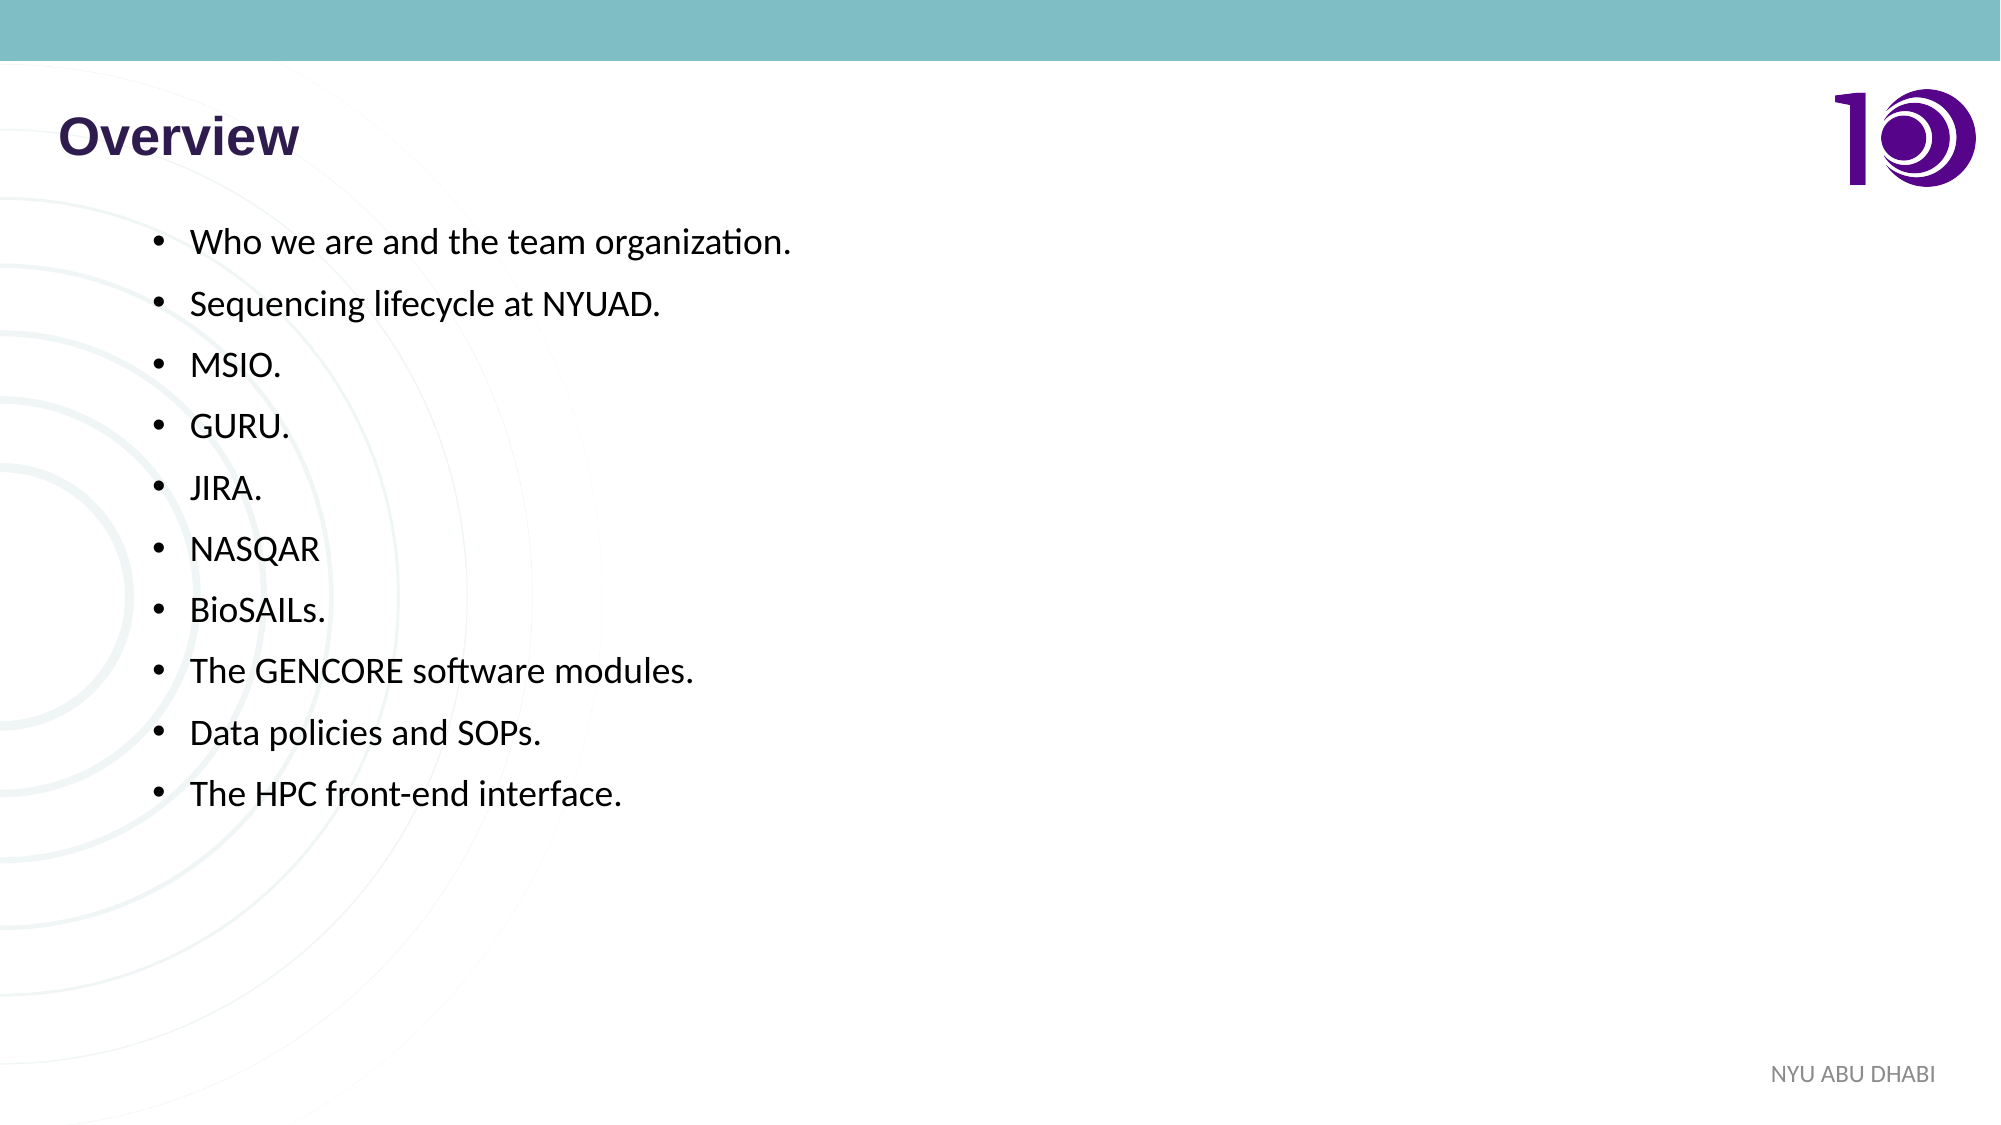

Overview
Who we are and the team organization.
Sequencing lifecycle at NYUAD.
MSIO.
GURU.
JIRA.
NASQAR
BioSAILs.
The GENCORE software modules.
Data policies and SOPs.
The HPC front-end interface.